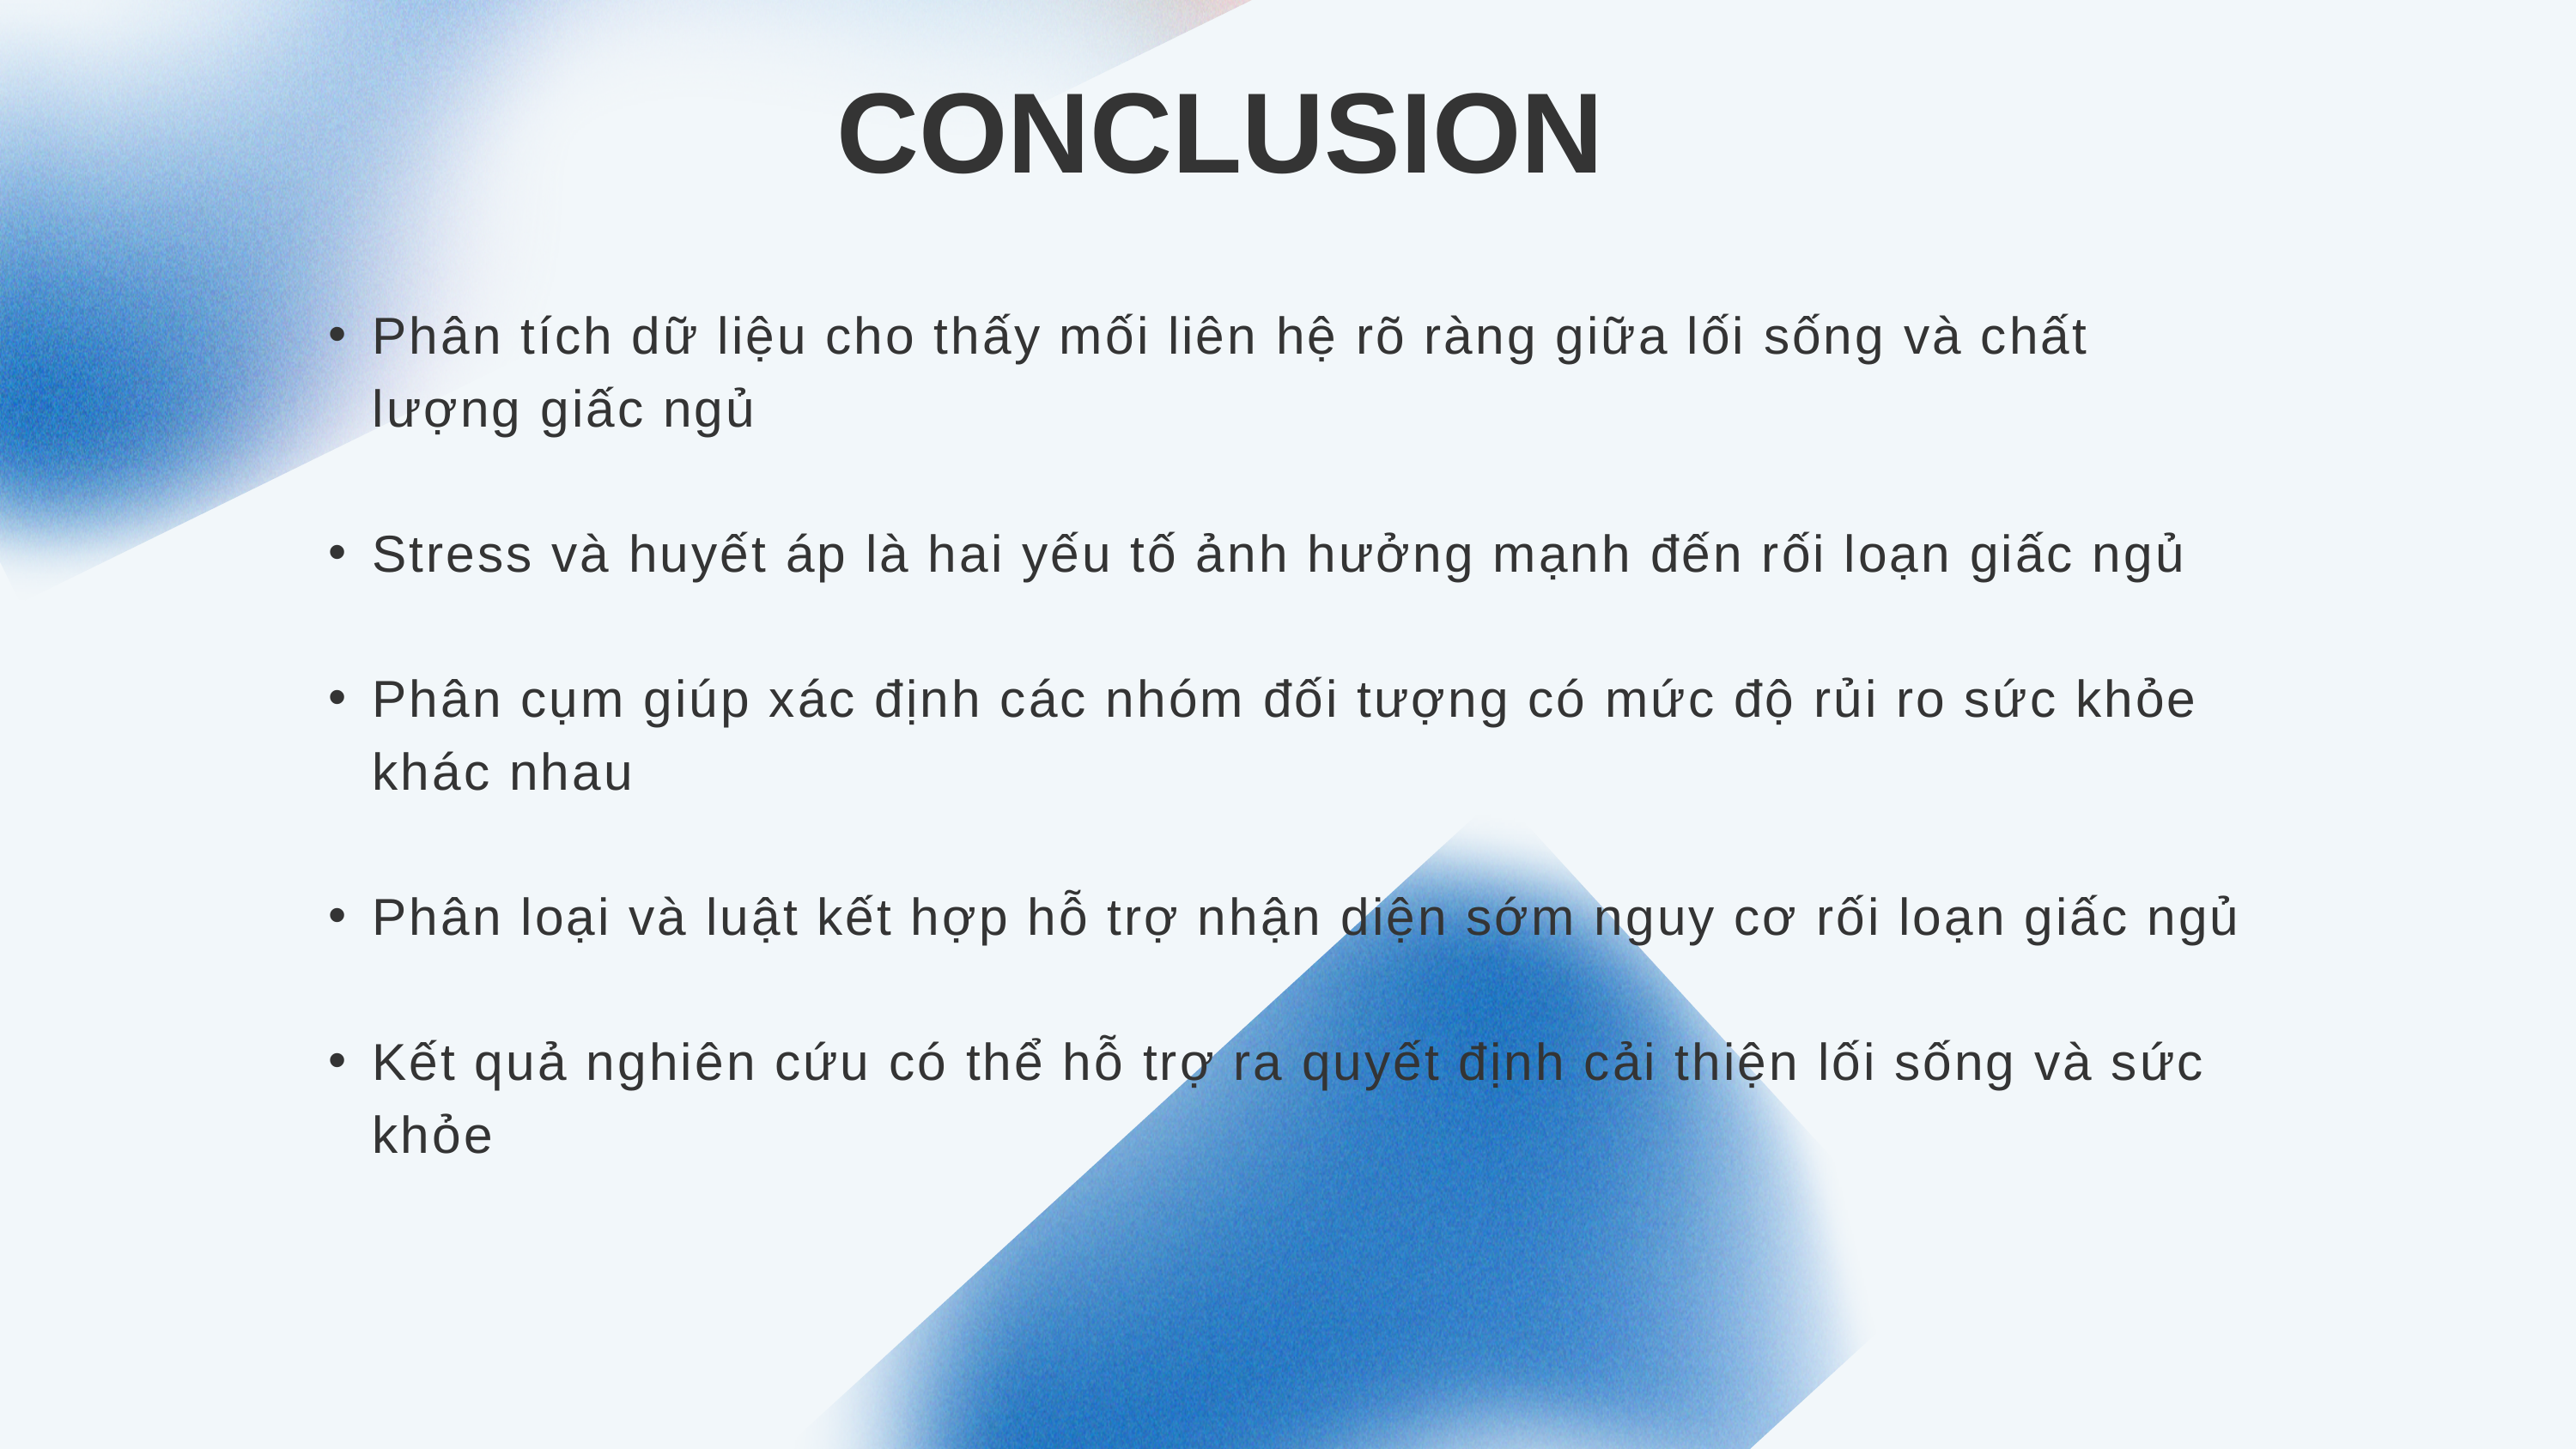

CONCLUSION
Phân tích dữ liệu cho thấy mối liên hệ rõ ràng giữa lối sống và chất lượng giấc ngủ

Stress và huyết áp là hai yếu tố ảnh hưởng mạnh đến rối loạn giấc ngủ

Phân cụm giúp xác định các nhóm đối tượng có mức độ rủi ro sức khỏe khác nhau

Phân loại và luật kết hợp hỗ trợ nhận diện sớm nguy cơ rối loạn giấc ngủ

Kết quả nghiên cứu có thể hỗ trợ ra quyết định cải thiện lối sống và sức khỏe

05